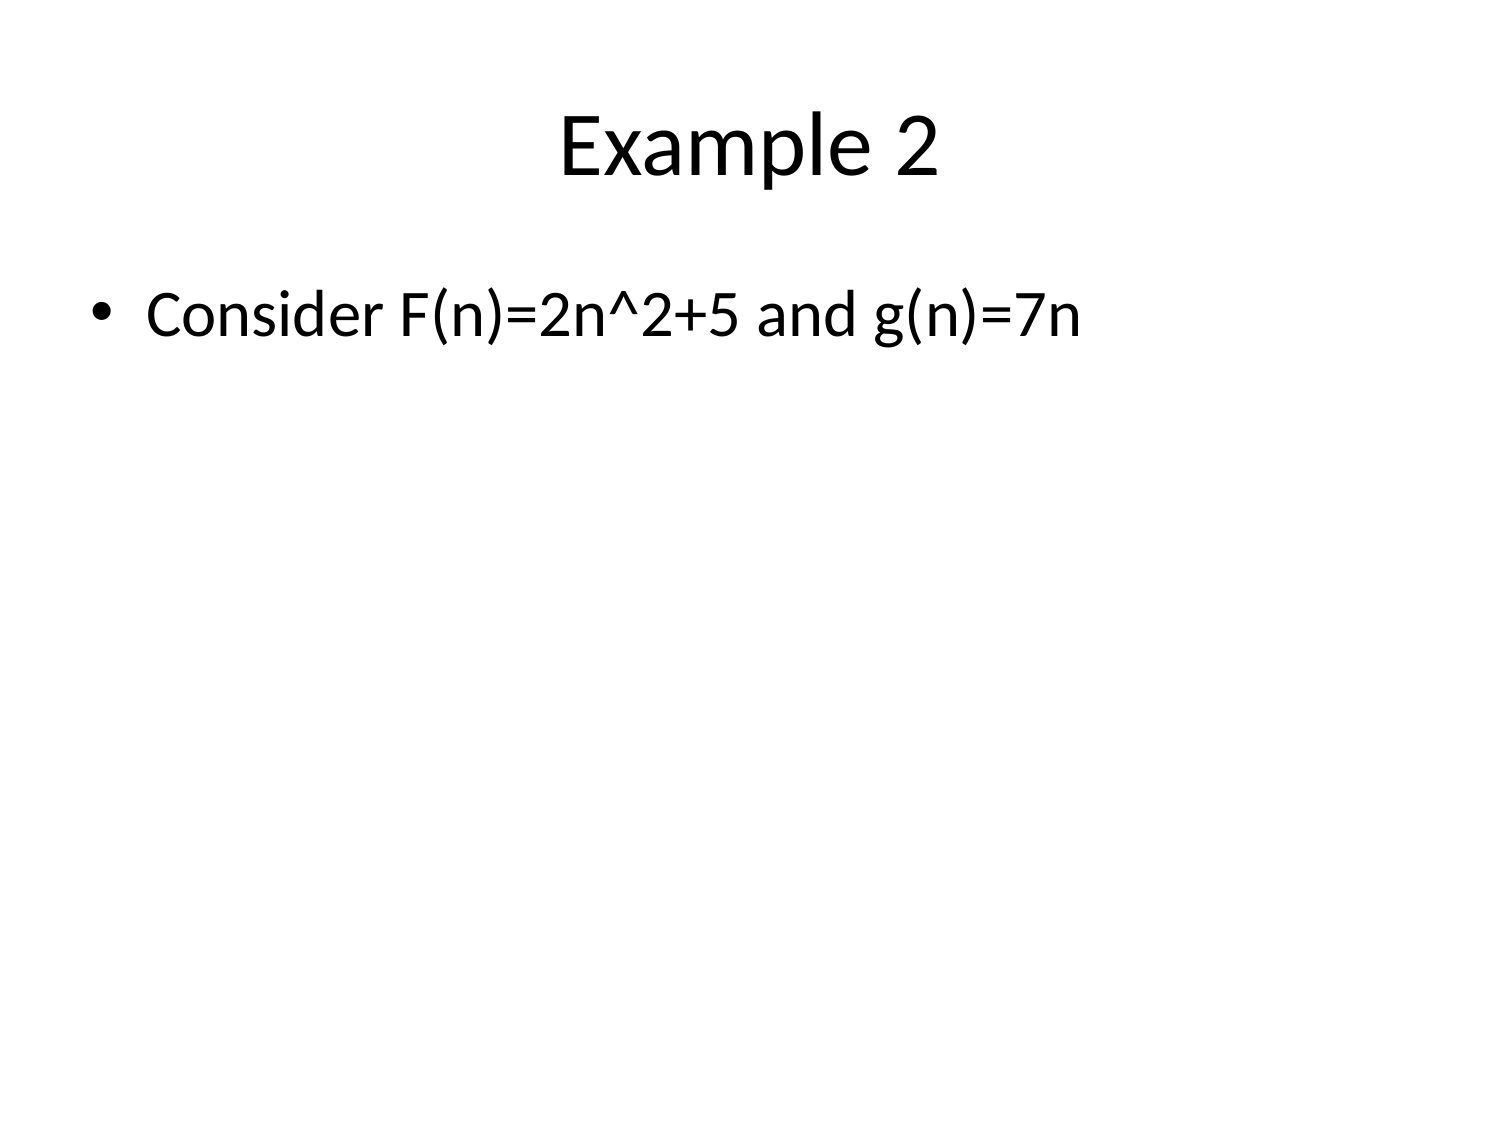

# Example 2
Consider F(n)=2n^2+5 and g(n)=7n